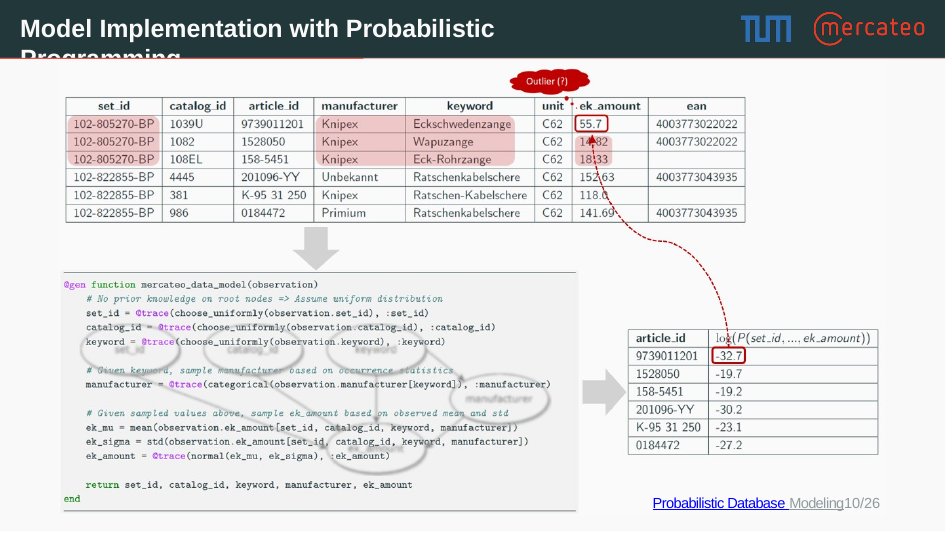

Model Implementation with Probabilistic Programming

Probabilistic Database Modeling10/26